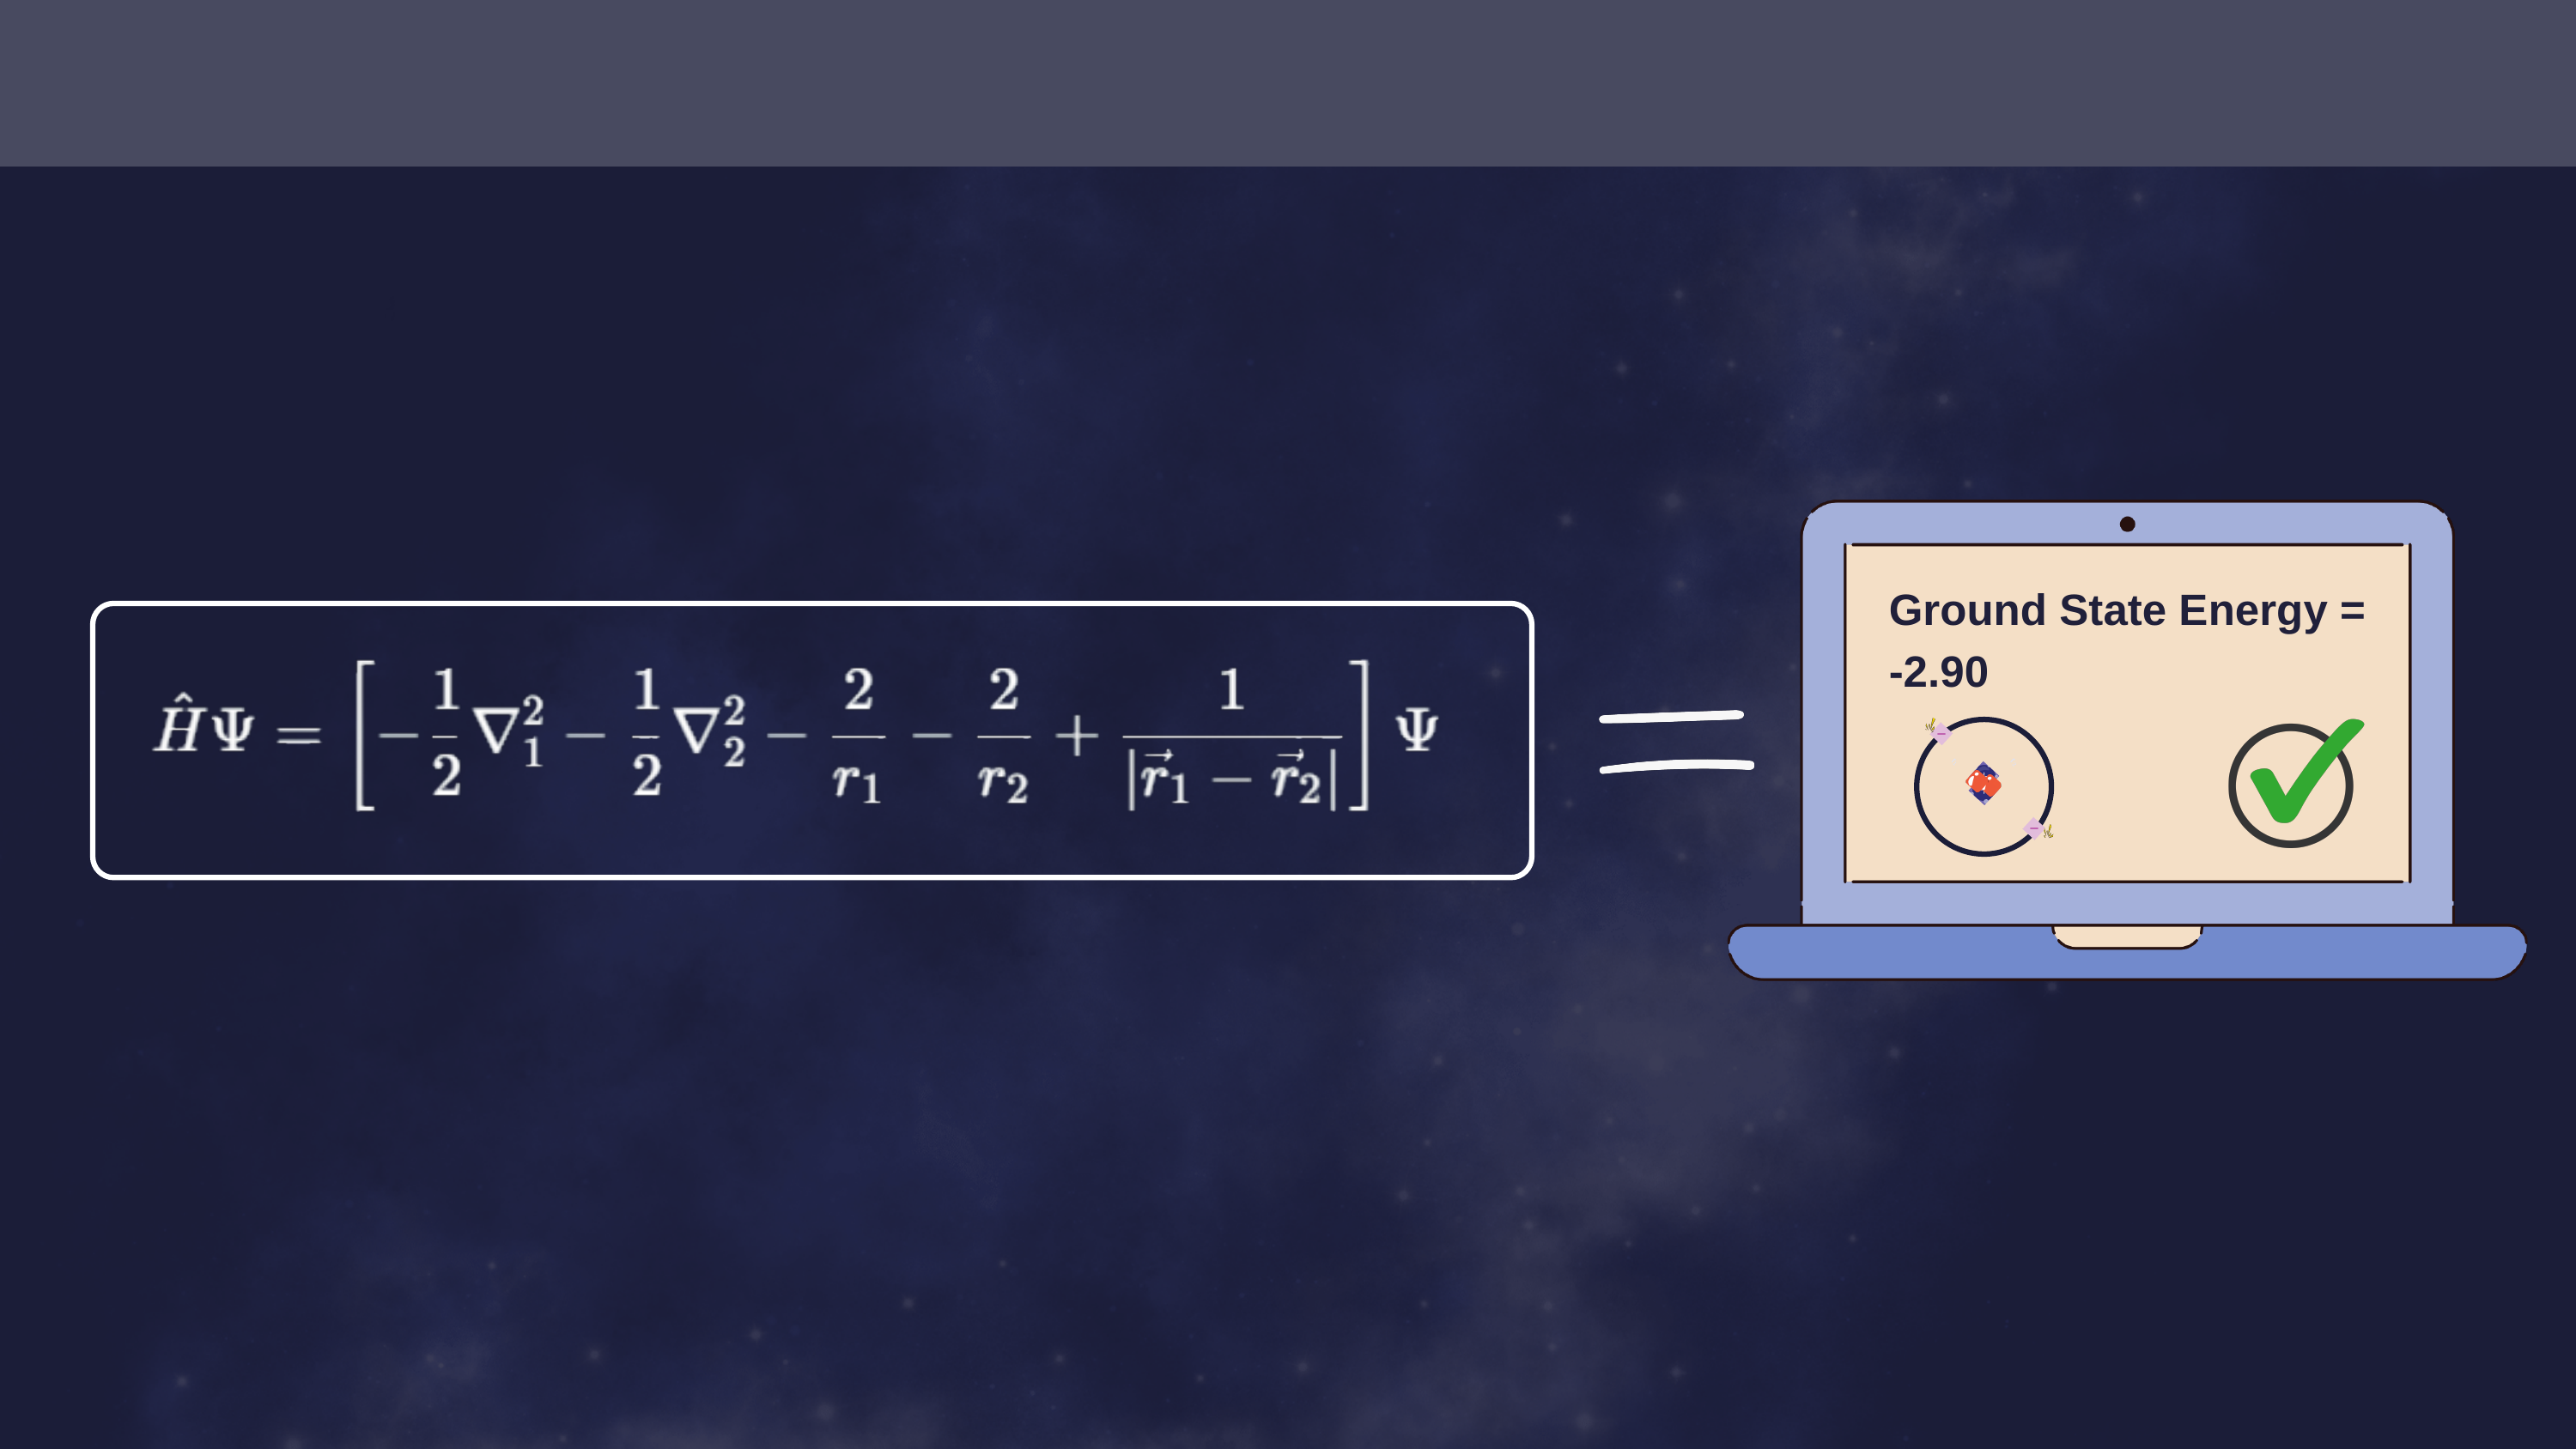

Ground State Energy = -2.90

r₂
r₁